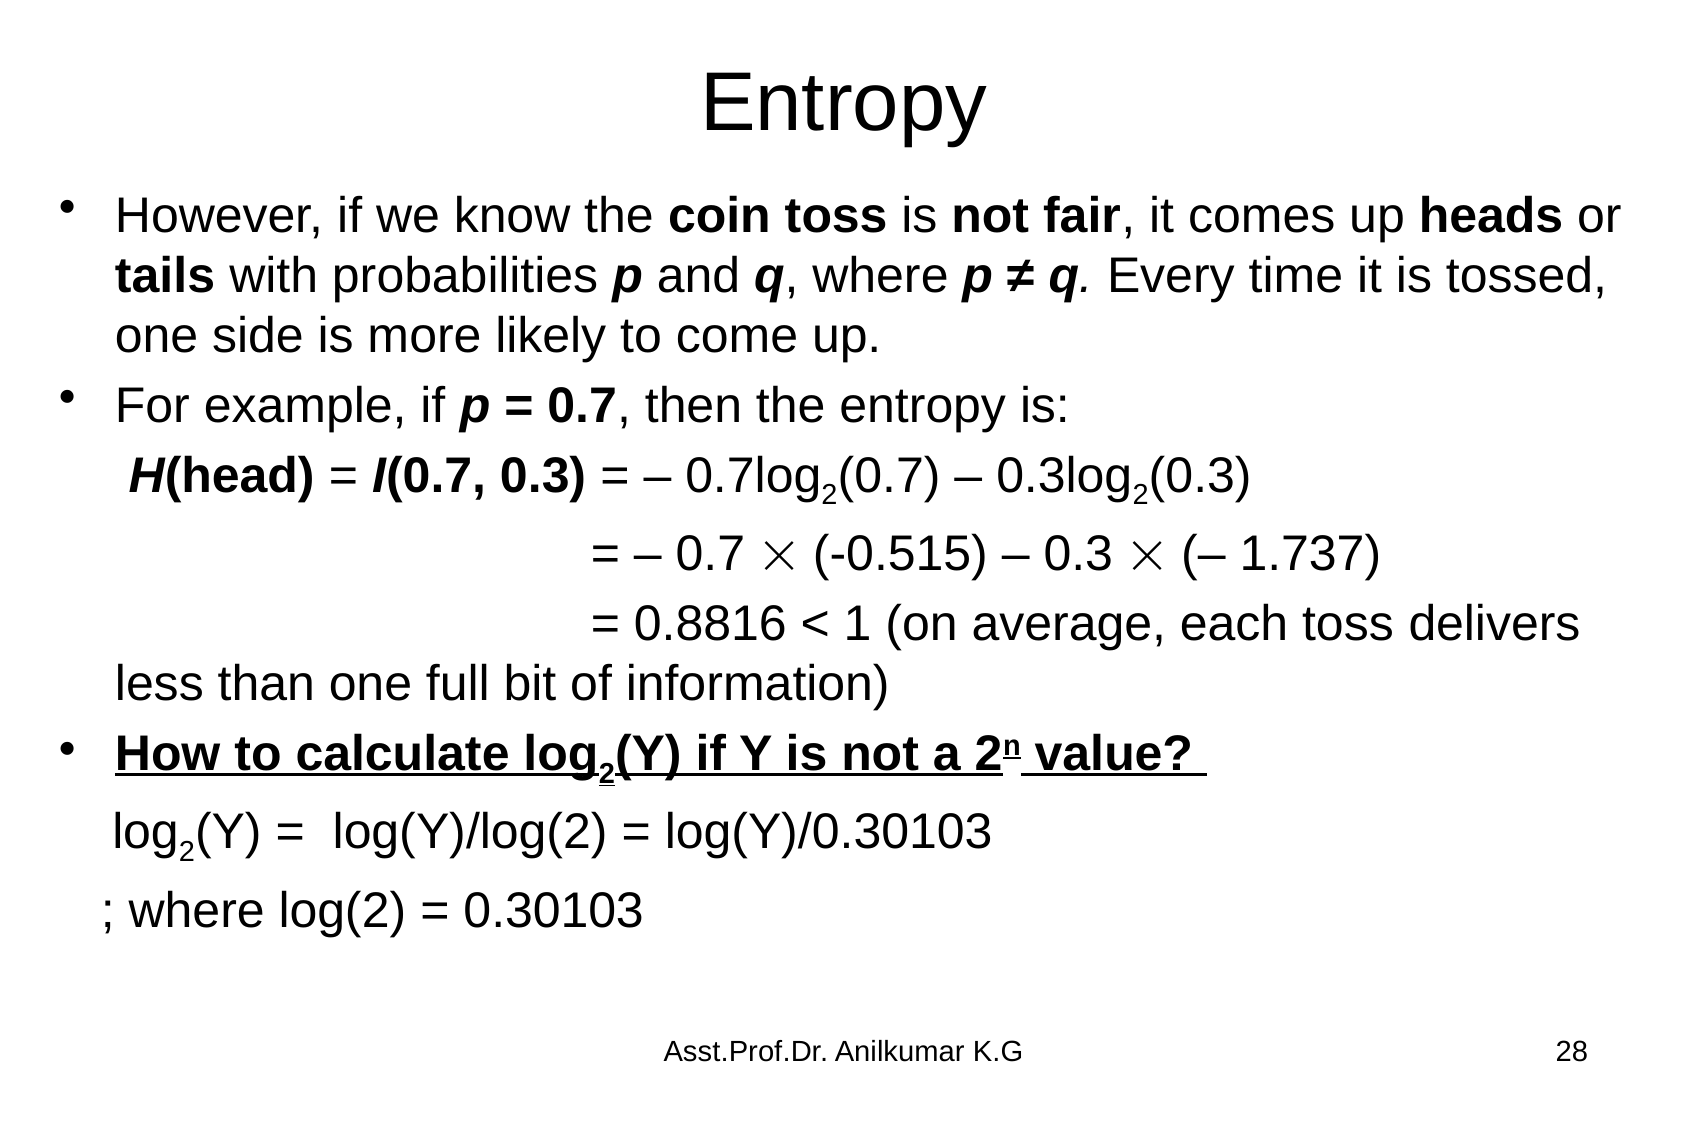

# Entropy
However, if we know the coin toss is not fair, it comes up heads or tails with probabilities p and q, where p ≠ q. Every time it is tossed, one side is more likely to come up.
For example, if p = 0.7, then the entropy is:
     H(head) = I(0.7, 0.3) = – 0.7log2(0.7) – 0.3log2(0.3)
                                      = – 0.7 × (-0.515) – 0.3 × (– 1.737)
                                      = 0.8816 < 1 (on average, each toss delivers less than one full bit of information)
How to calculate log2(Y) if Y is not a 2n value?
    log2(Y) =  log(Y)/log(2) = log(Y)/0.30103
   ; where log(2) = 0.30103

Asst.Prof.Dr. Anilkumar K.G
28